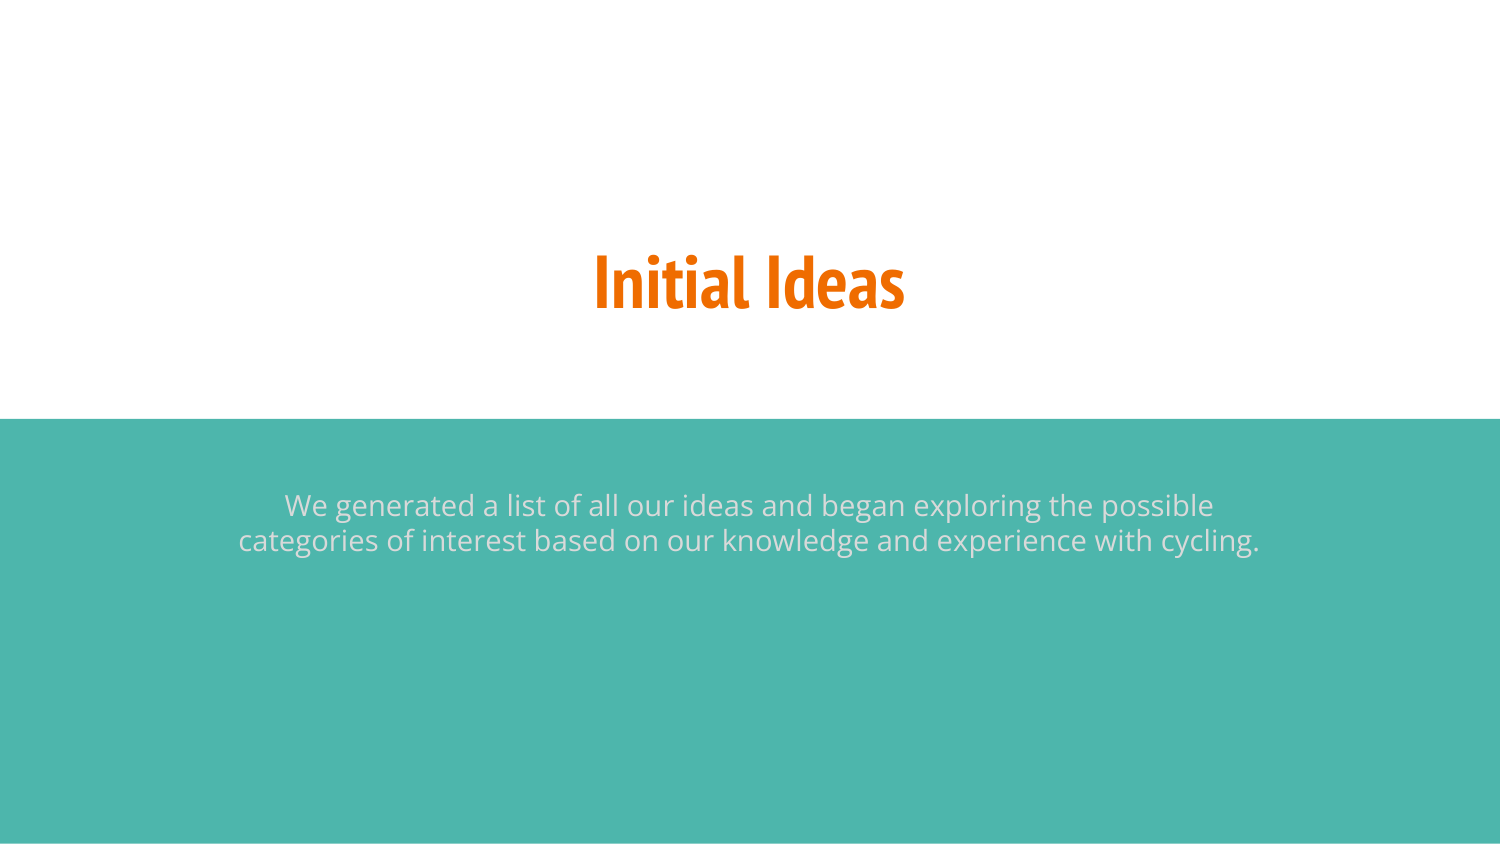

# Initial Ideas
We generated a list of all our ideas and began exploring the possible categories of interest based on our knowledge and experience with cycling.